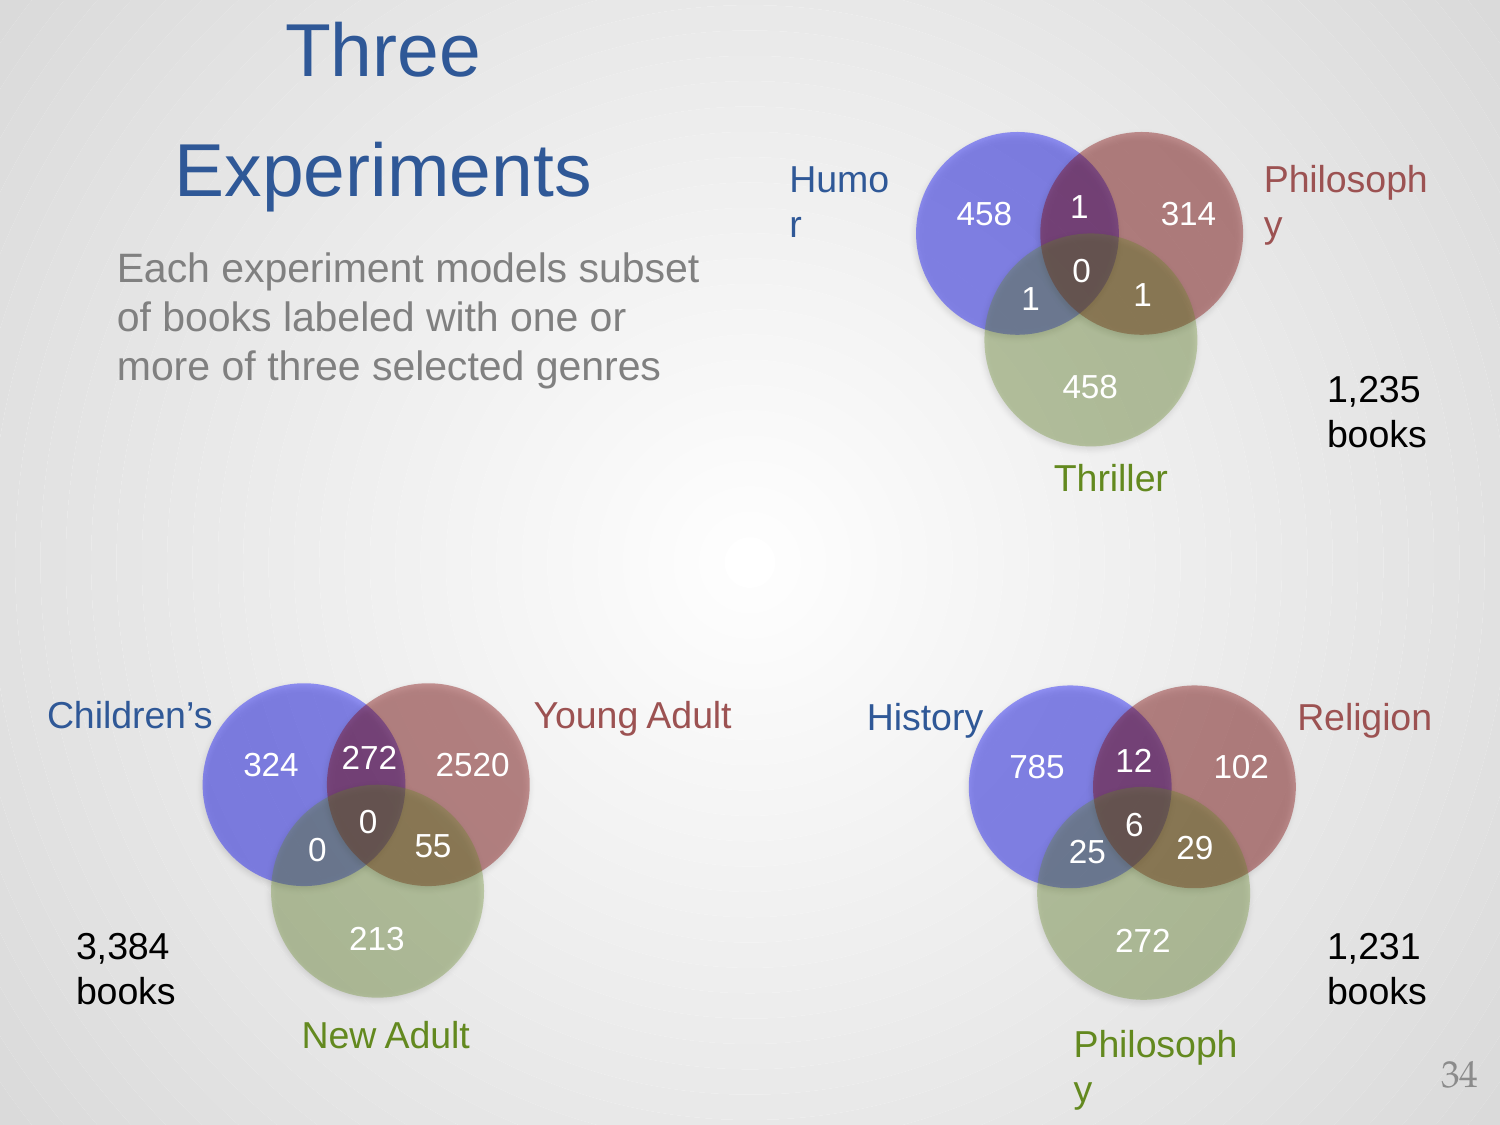

# Three Experiments

Humor
Philosophy
1
458
314
Each experiment models subset of books labeled with one or more of three selected genres

0
1
1
458
1,235 books
Thriller
Children’s

Young Adult
History

Religion
272
12
324
2520
785
102

0
6
55
29
0
25
213
272
3,384 books
1,231 books
New Adult
Philosophy
34